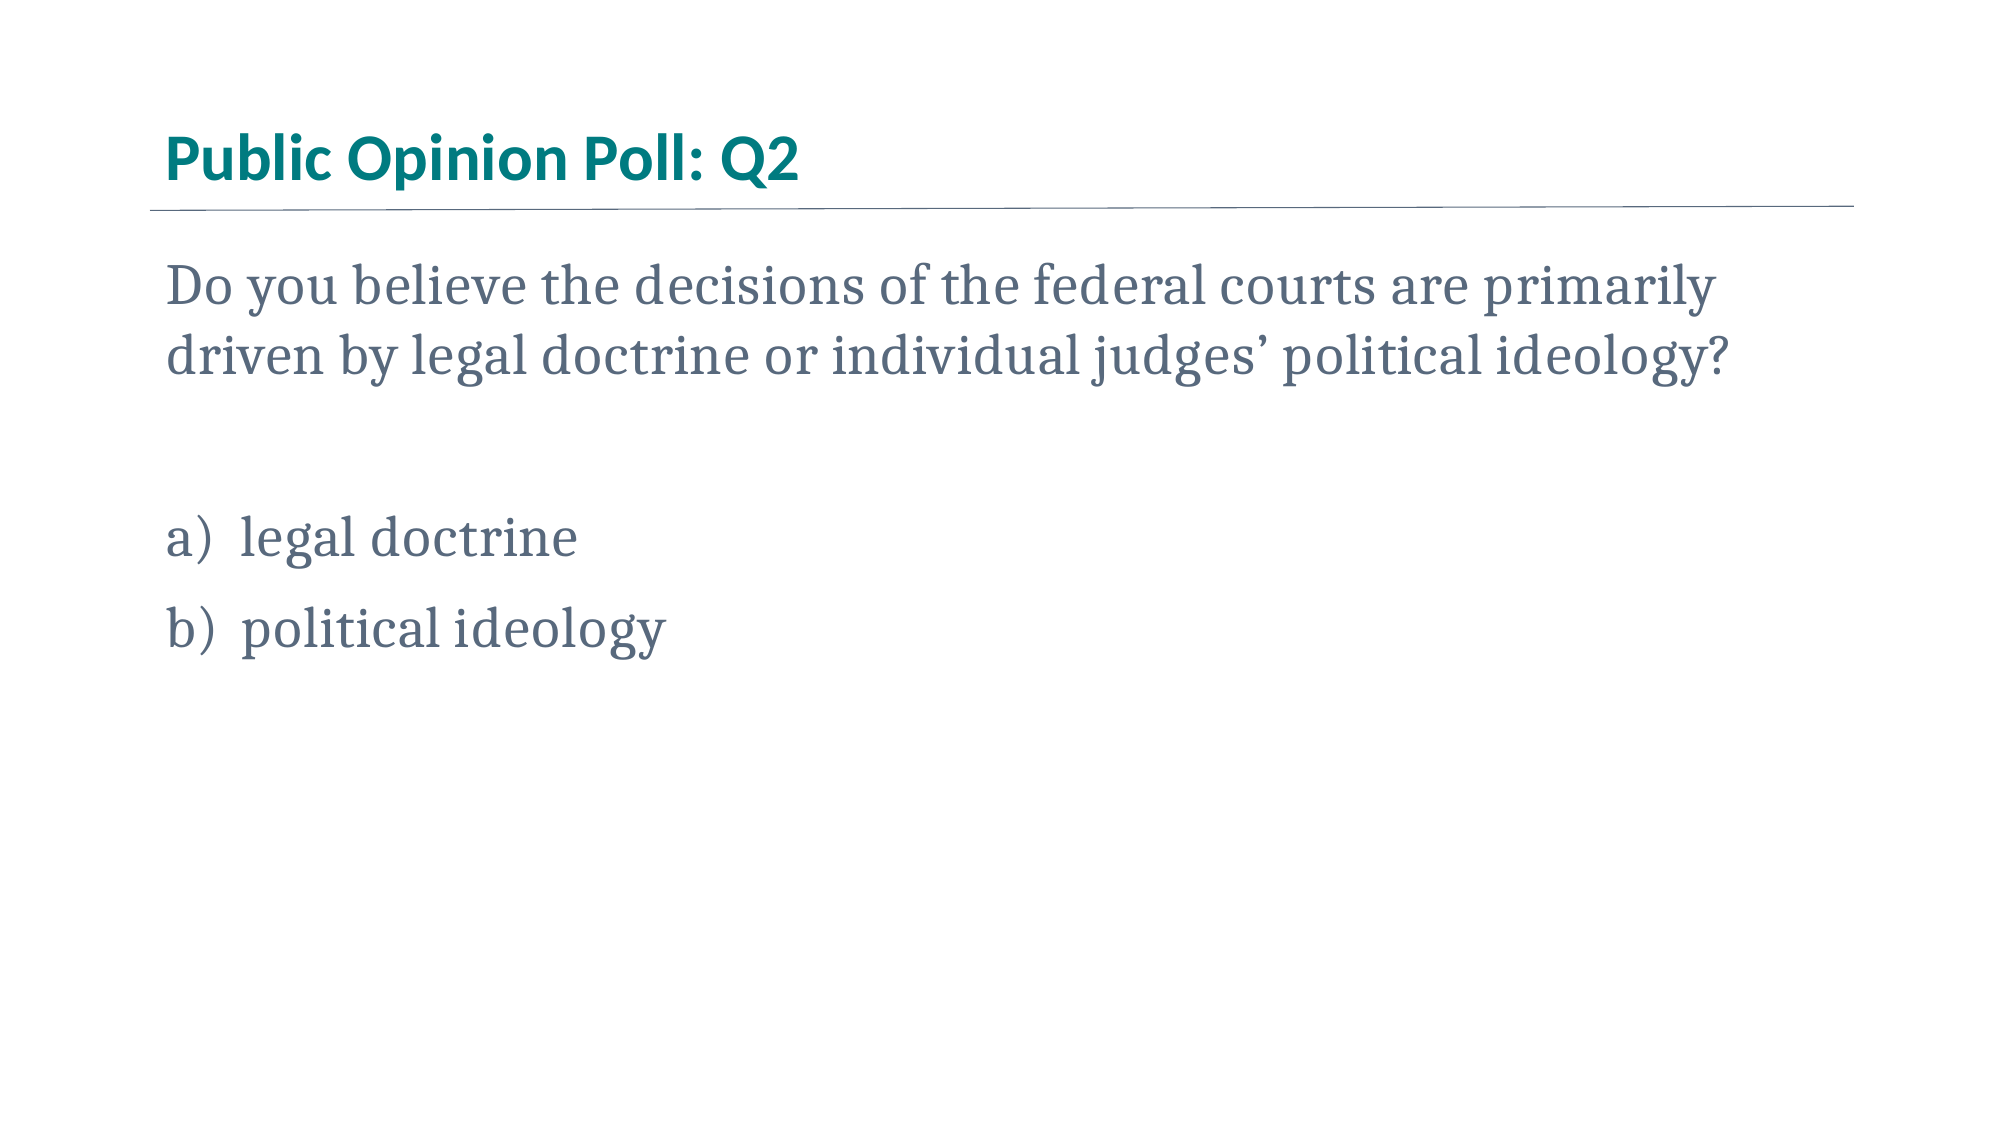

# Public Opinion Poll: Q2
Do you believe the decisions of the federal courts are primarily driven by legal doctrine or individual judges’ political ideology?

legal doctrine
political ideology